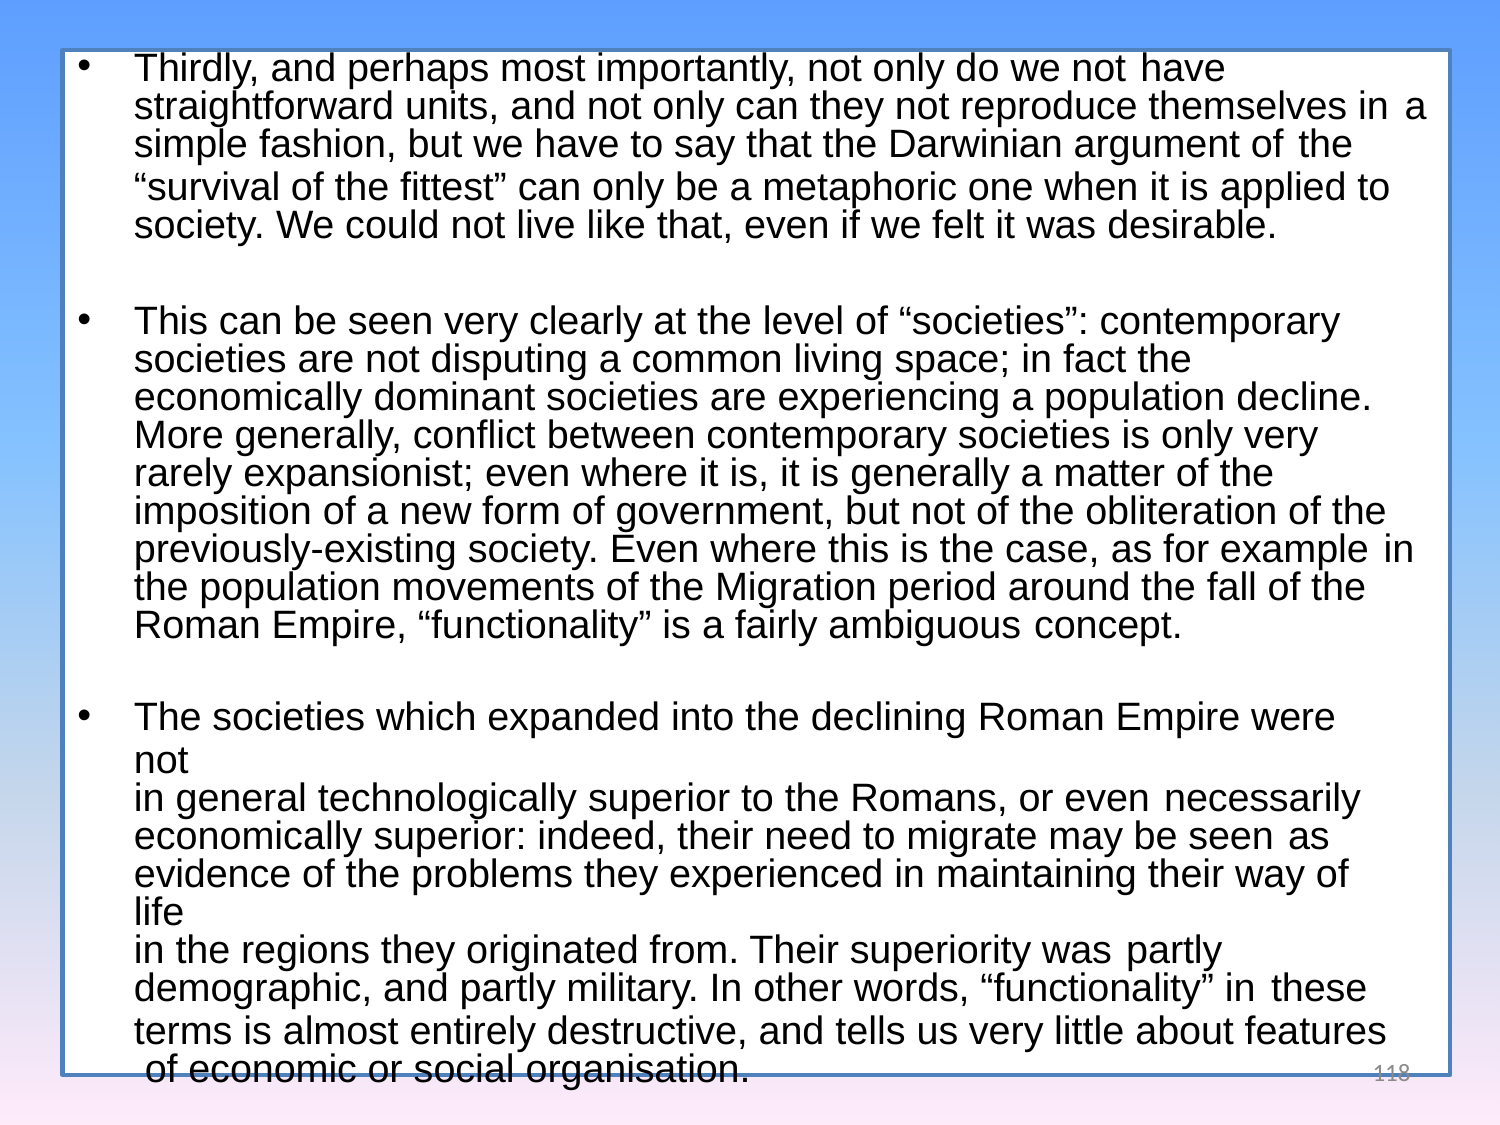

Thirdly, and perhaps most importantly, not only do we not have
straightforward units, and not only can they not reproduce themselves in a
simple fashion, but we have to say that the Darwinian argument of the
“survival of the fittest” can only be a metaphoric one when it is applied to  society. We could not live like that, even if we felt it was desirable.

This can be seen very clearly at the level of “societies”: contemporary  societies are not disputing a common living space; in fact the  economically dominant societies are experiencing a population decline.  More generally, conflict between contemporary societies is only very  rarely expansionist; even where it is, it is generally a matter of the  imposition of a new form of government, but not of the obliteration of the  previously-existing society. Even where this is the case, as for example in
the population movements of the Migration period around the fall of the  Roman Empire, “functionality” is a fairly ambiguous concept.

The societies which expanded into the declining Roman Empire were not
in general technologically superior to the Romans, or even necessarily
economically superior: indeed, their need to migrate may be seen as
evidence of the problems they experienced in maintaining their way of life
in the regions they originated from. Their superiority was partly
demographic, and partly military. In other words, “functionality” in these
terms is almost entirely destructive, and tells us very little about features  of economic or social organisation.

118